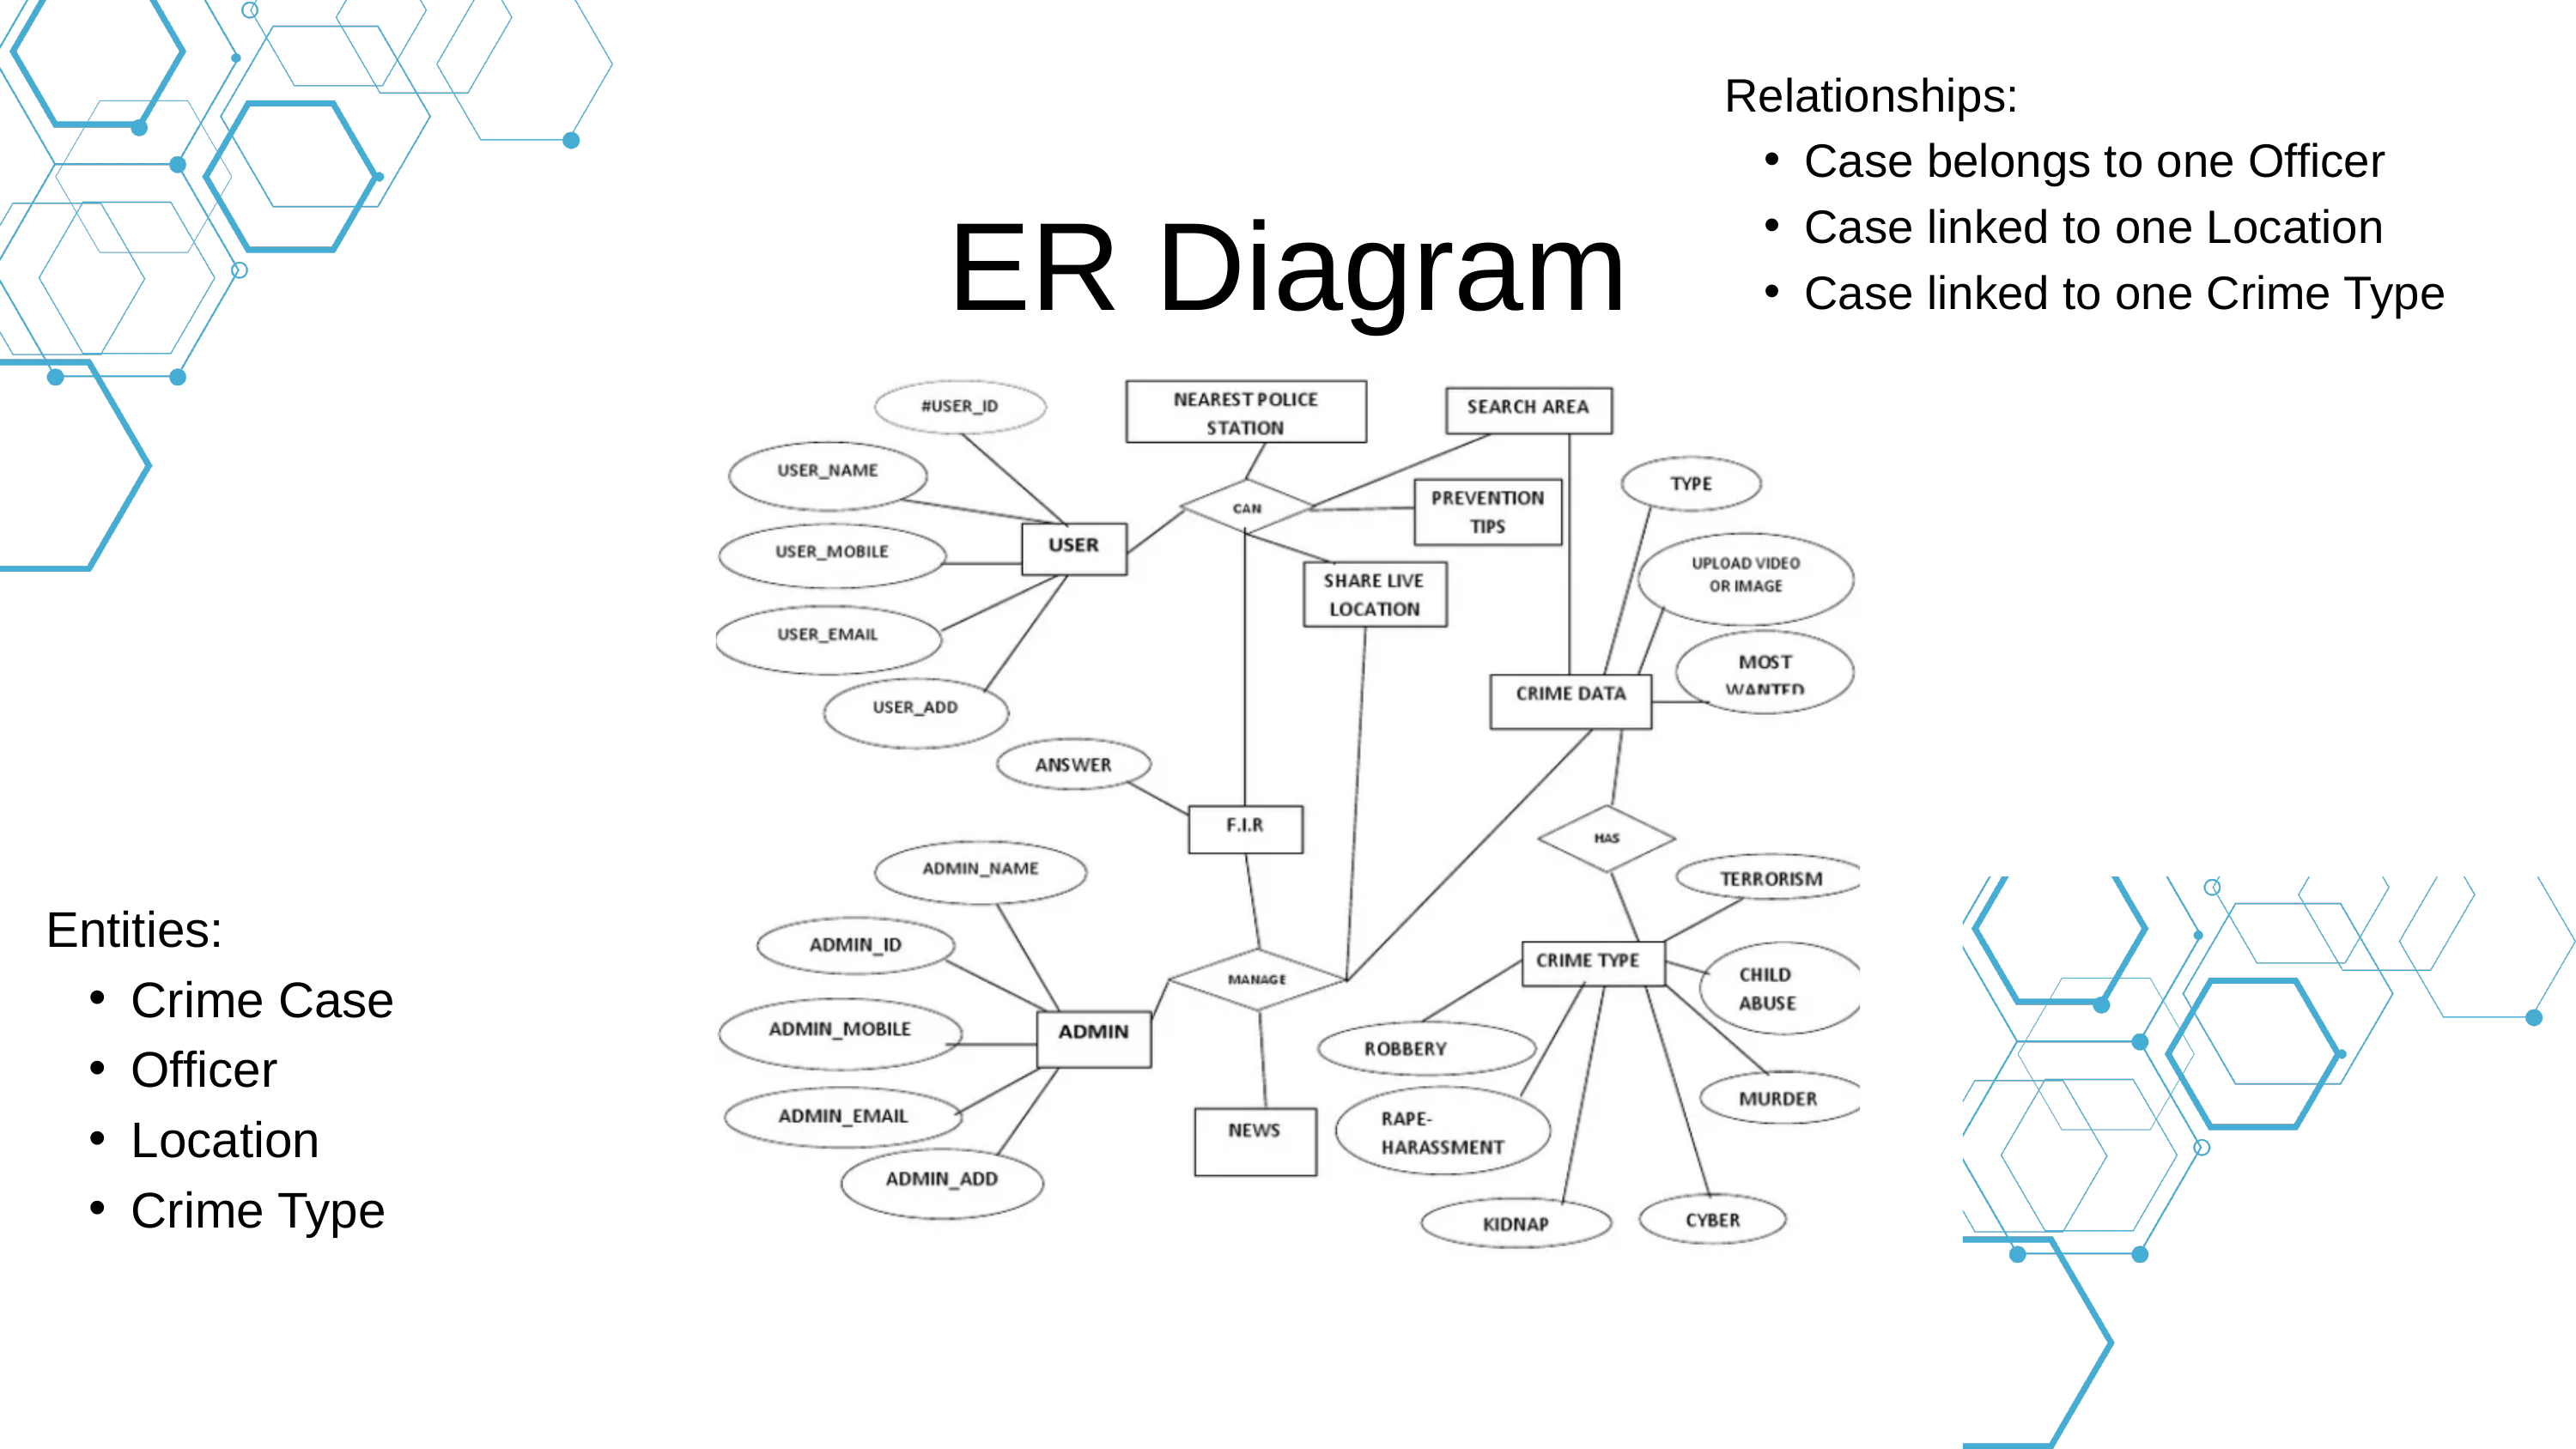

Relationships:
Case belongs to one Officer
Case linked to one Location
Case linked to one Crime Type

ER Diagram

Entities:
Crime Case
Officer
Location
Crime Type